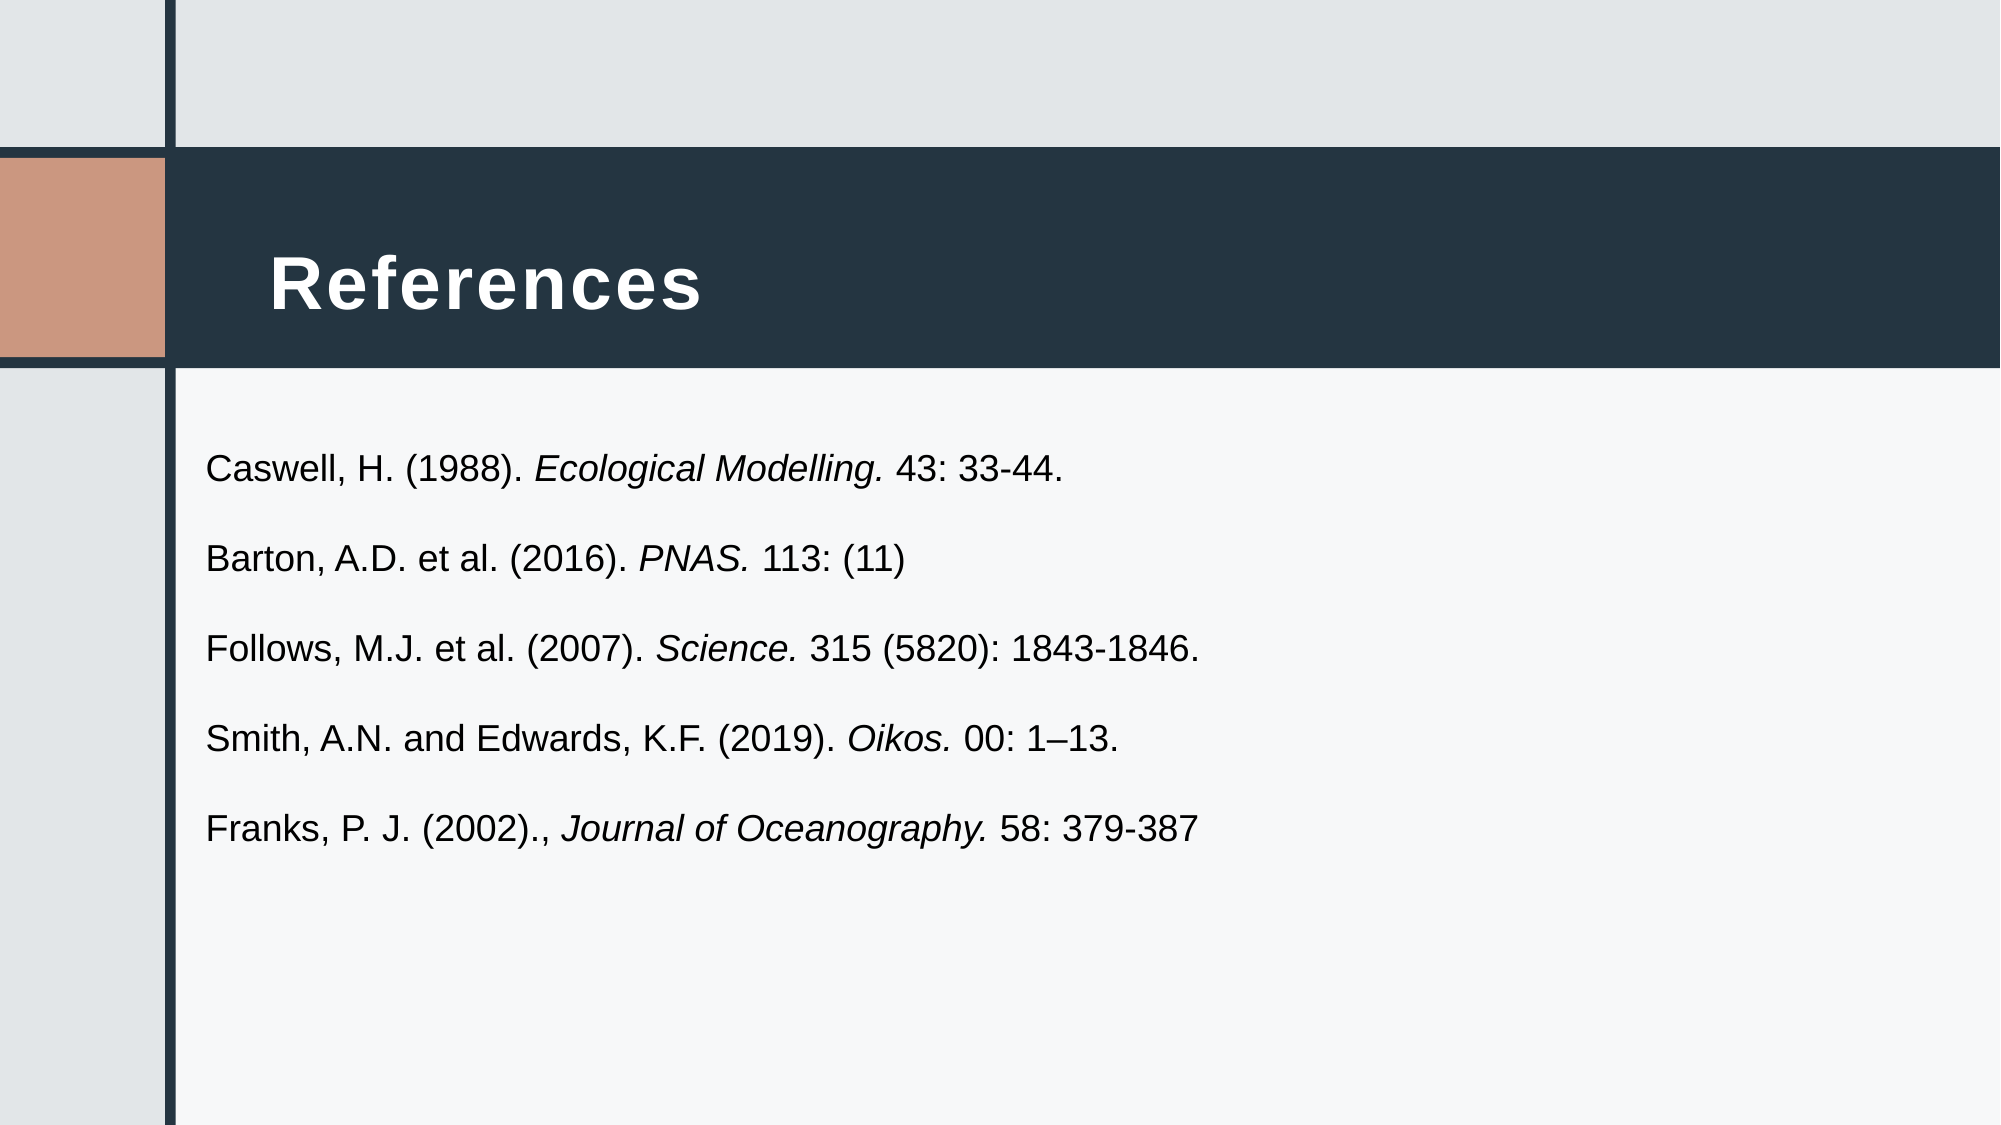

# References

Caswell, H. (1988). Ecological Modelling. 43: 33-44.

Barton, A.D. et al. (2016). PNAS. 113: (11)

Follows, M.J. et al. (2007). Science. 315 (5820): 1843-1846.

Smith, A.N. and Edwards, K.F. (2019). Oikos. 00: 1–13.

Franks, P. J. (2002)., Journal of Oceanography. 58: 379-387